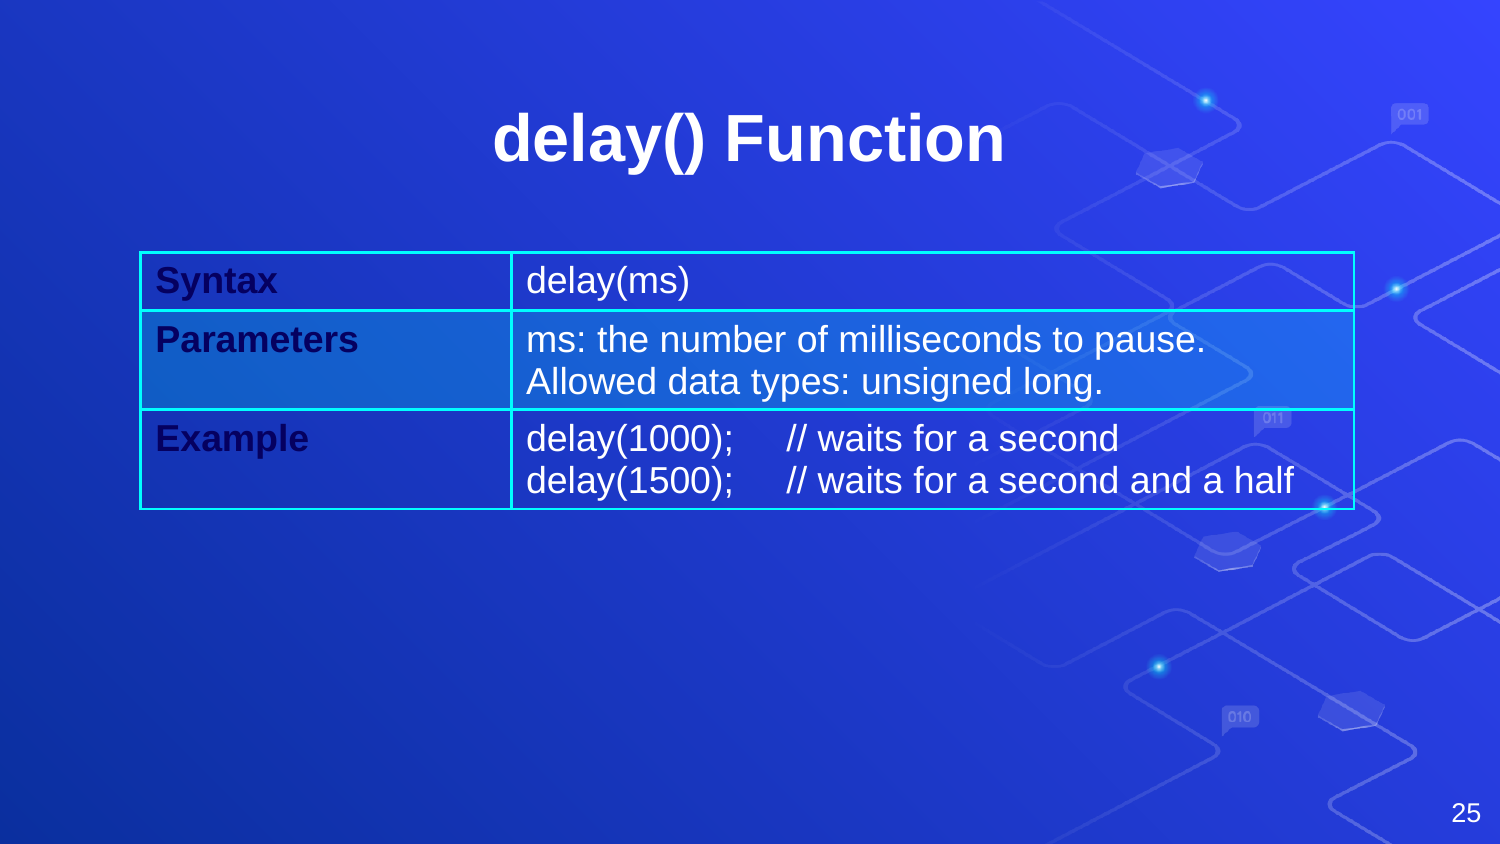

# delay() Function
| Syntax | delay(ms) |
| --- | --- |
| Parameters | ms: the number of milliseconds to pause. Allowed data types: unsigned long. |
| Example | delay(1000); // waits for a second delay(1500); // waits for a second and a half |
25